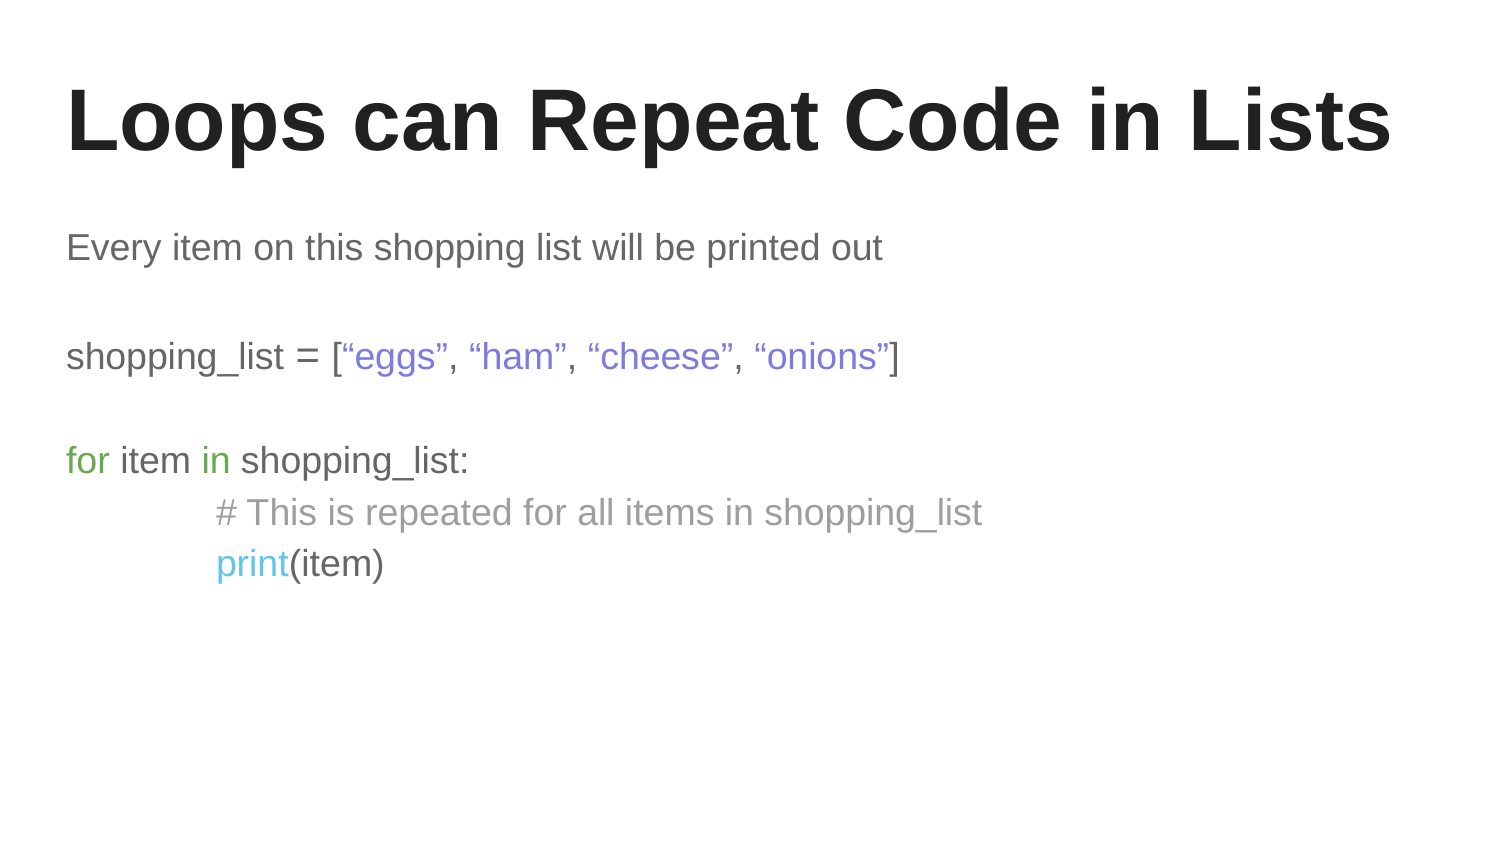

# Loops can Repeat Code in Lists
Every item on this shopping list will be printed out

shopping_list = [“eggs”, “ham”, “cheese”, “onions”]

for item in shopping_list:
	# This is repeated for all items in shopping_list
	print(item)